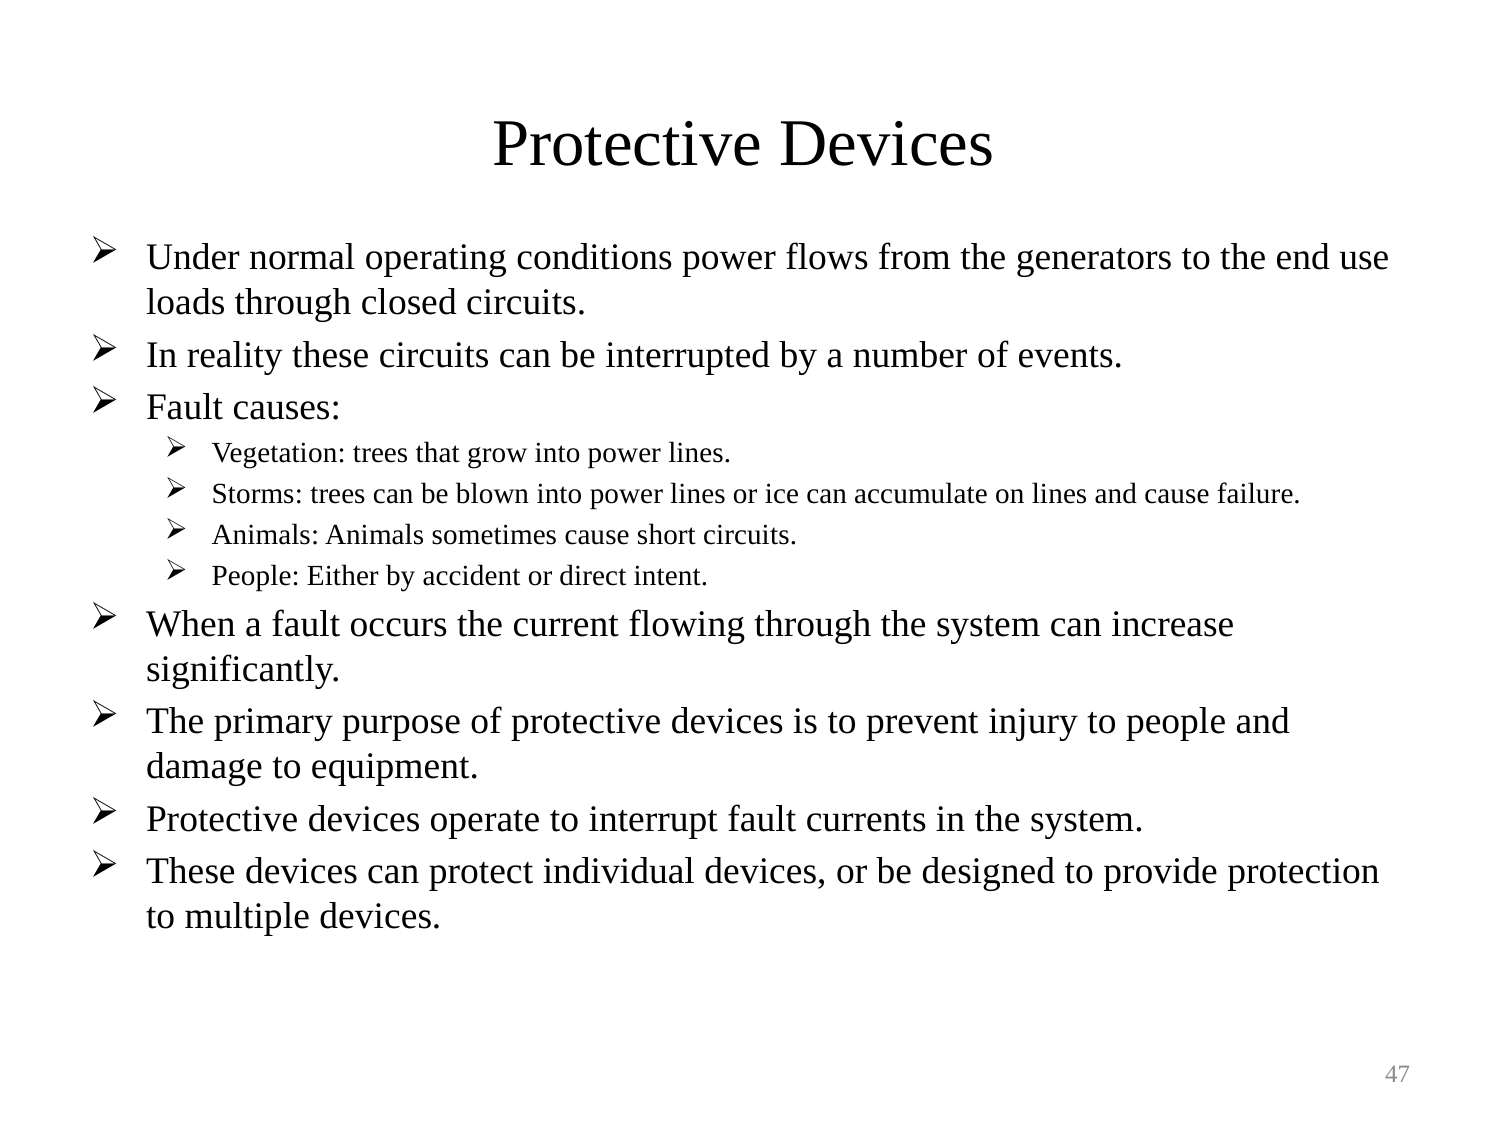

# Protective Devices

Under normal operating conditions power flows from the generators to the end use loads through closed circuits.
In reality these circuits can be interrupted by a number of events.
Fault causes:
Vegetation: trees that grow into power lines.
Storms: trees can be blown into power lines or ice can accumulate on lines and cause failure.
Animals: Animals sometimes cause short circuits.
People: Either by accident or direct intent.
When a fault occurs the current flowing through the system can increase significantly.
The primary purpose of protective devices is to prevent injury to people and damage to equipment.
Protective devices operate to interrupt fault currents in the system.
These devices can protect individual devices, or be designed to provide protection to multiple devices.
47